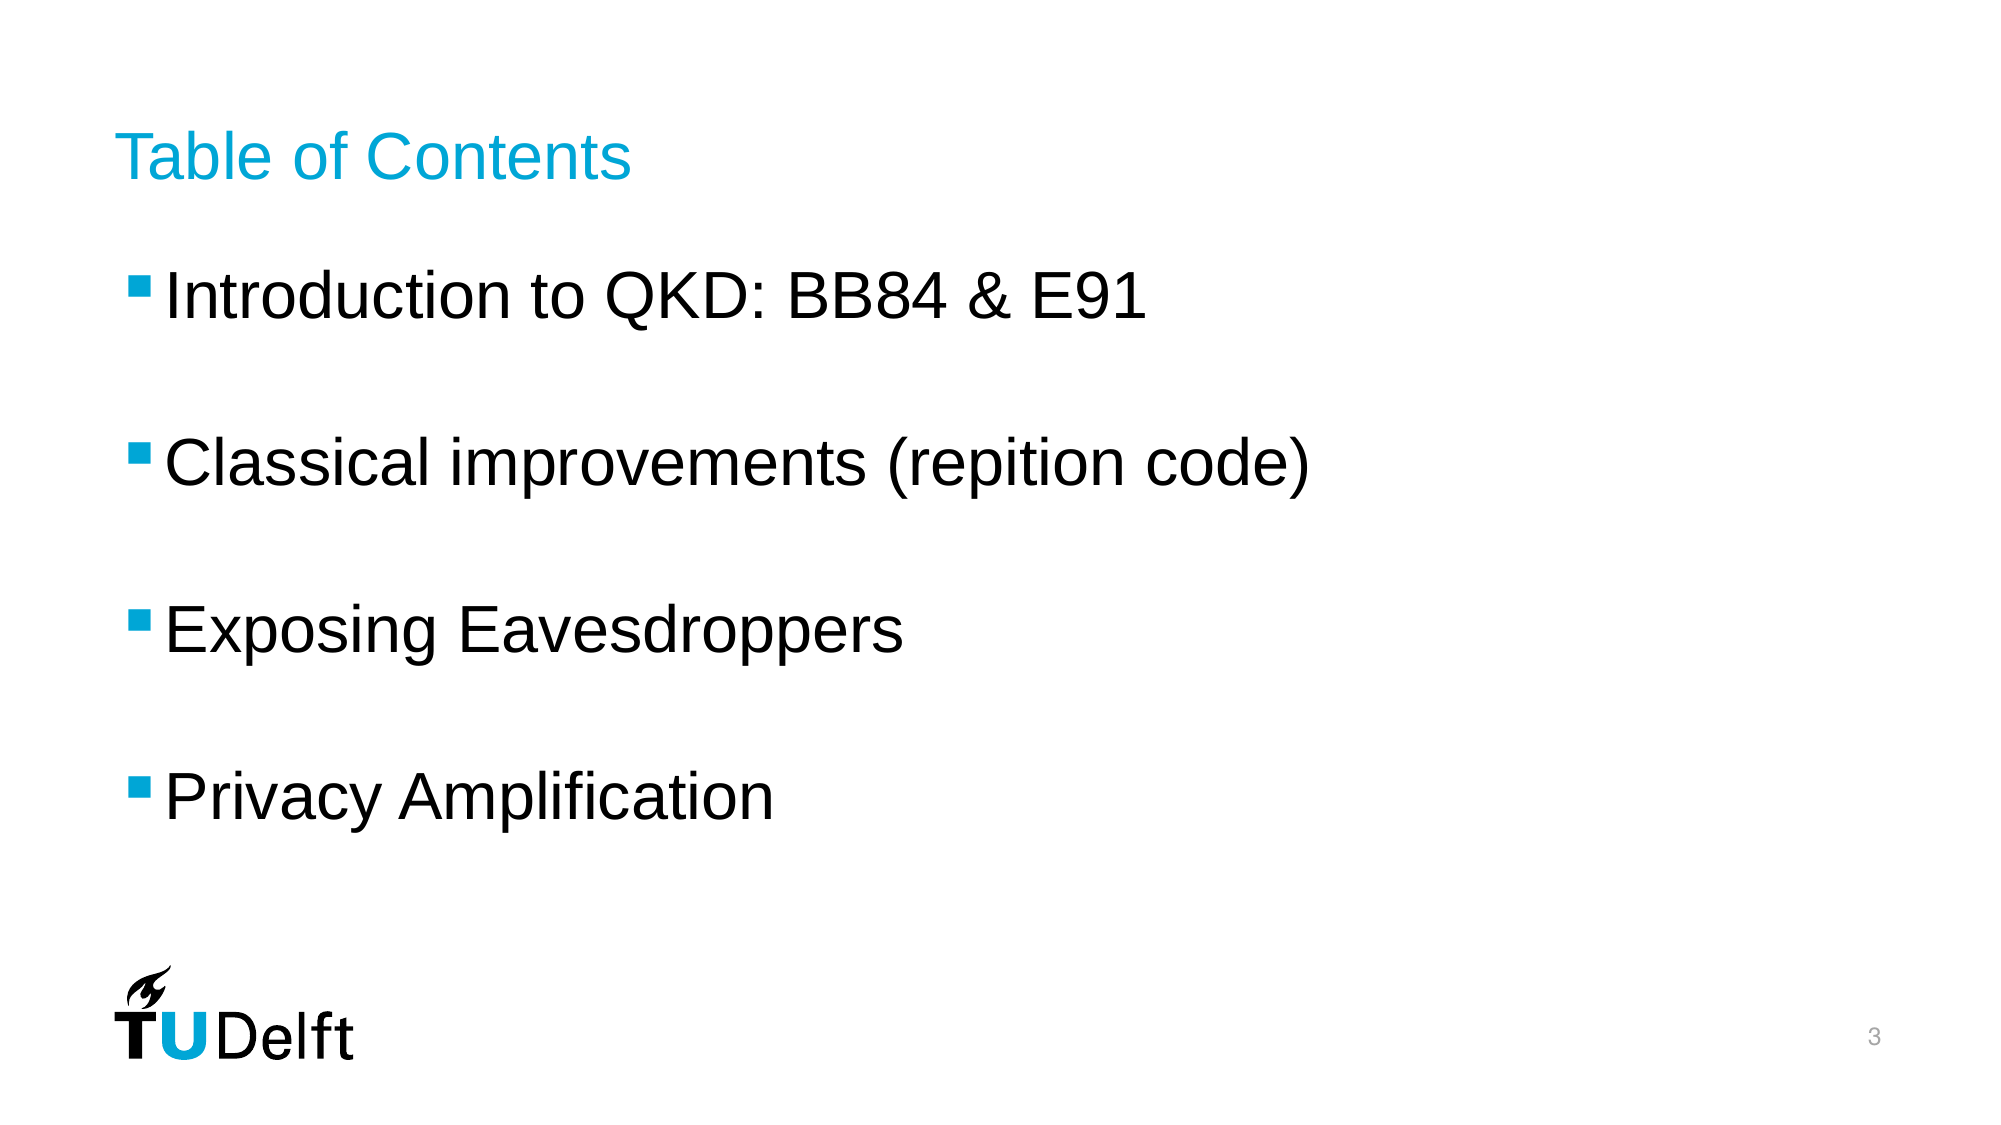

# Table of Contents
Introduction to QKD: BB84 & E91

Classical improvements (repition code)

Exposing Eavesdroppers

Privacy Amplification
3